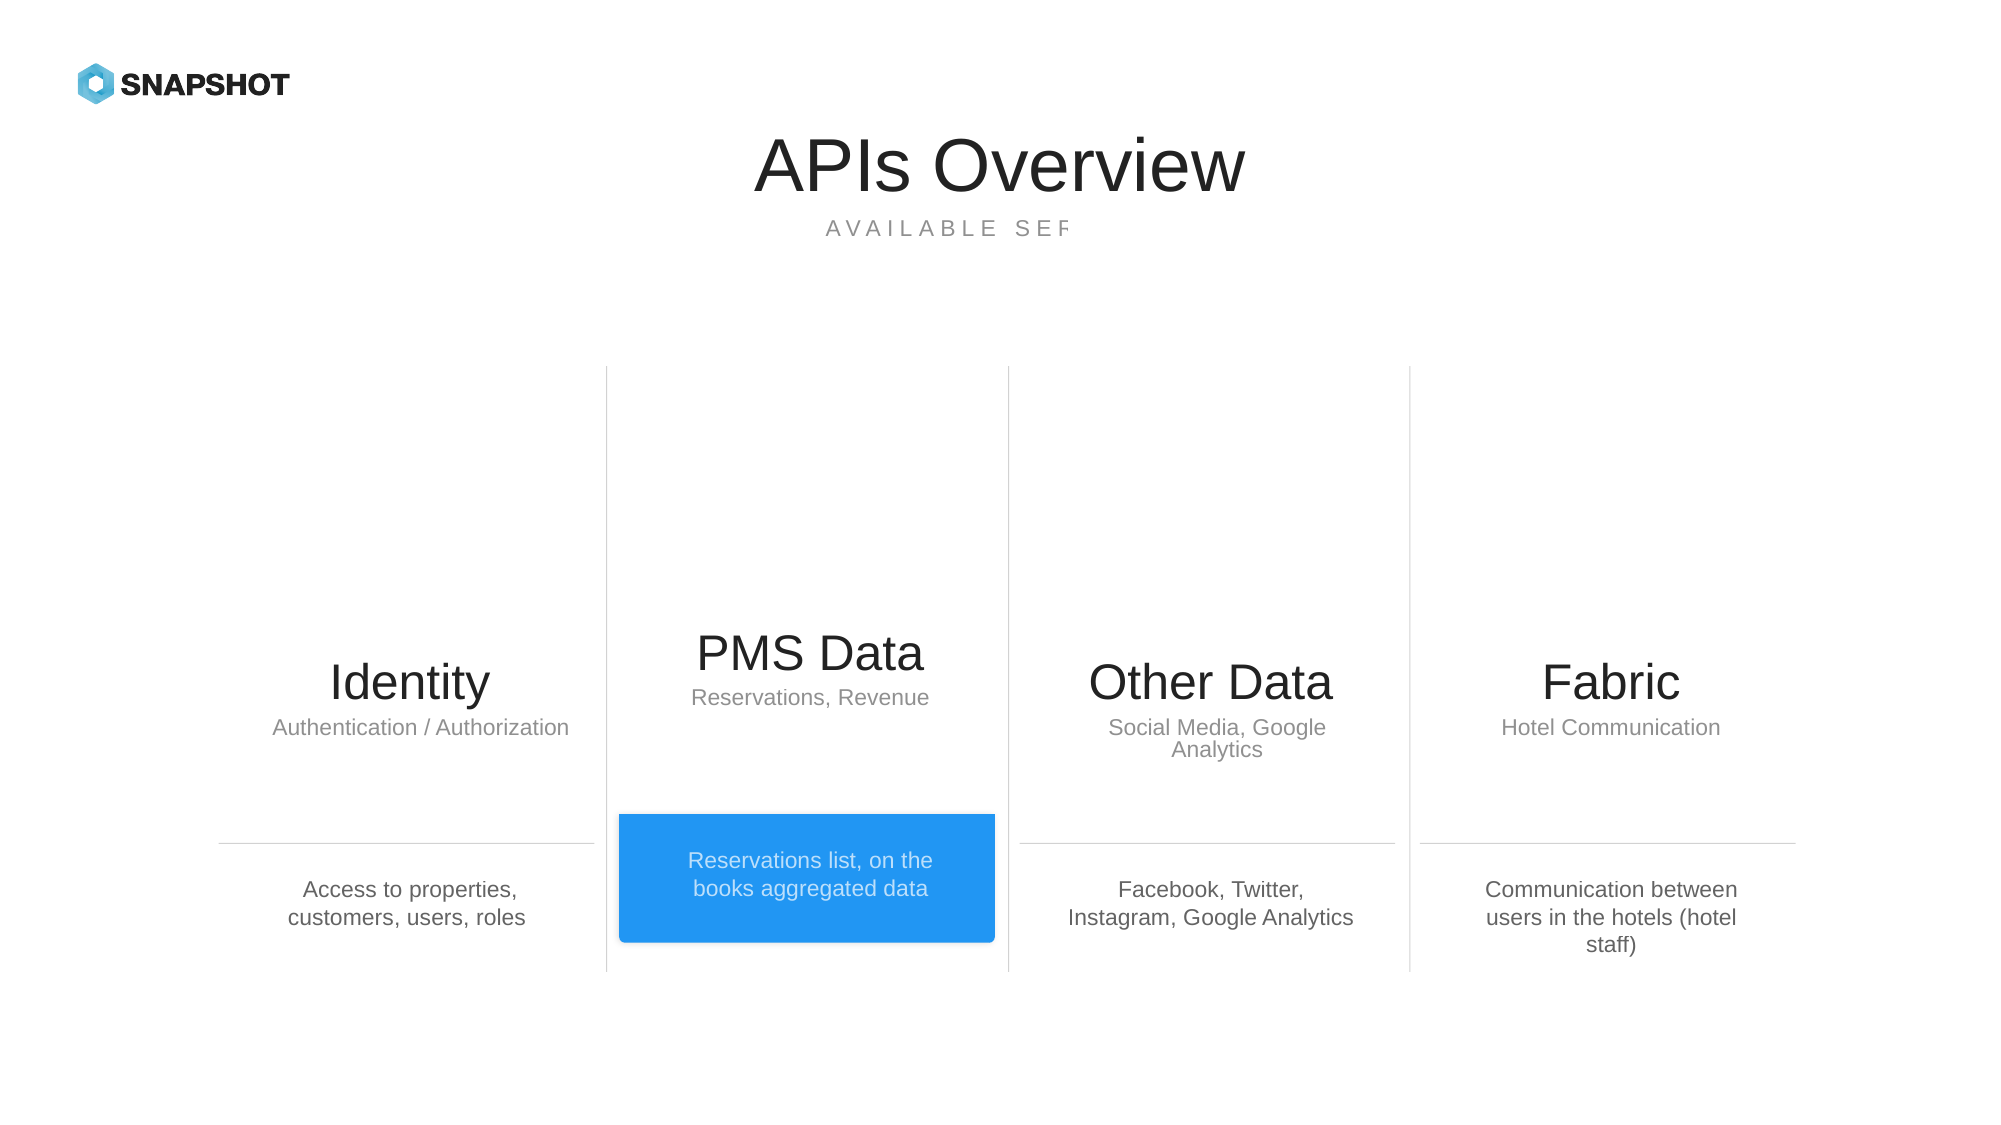

# APIs Overview
AVAILABLE SERVICES
Identity
Other Data
Fabric
Authentication / Authorization
Social Media, Google Analytics
Hotel Communication
Access to properties, customers, users, roles
Facebook, Twitter, Instagram, Google Analytics
Communication between users in the hotels (hotel staff)
PMS Data
Reservations, Revenue

Reservations list, on the books aggregated data